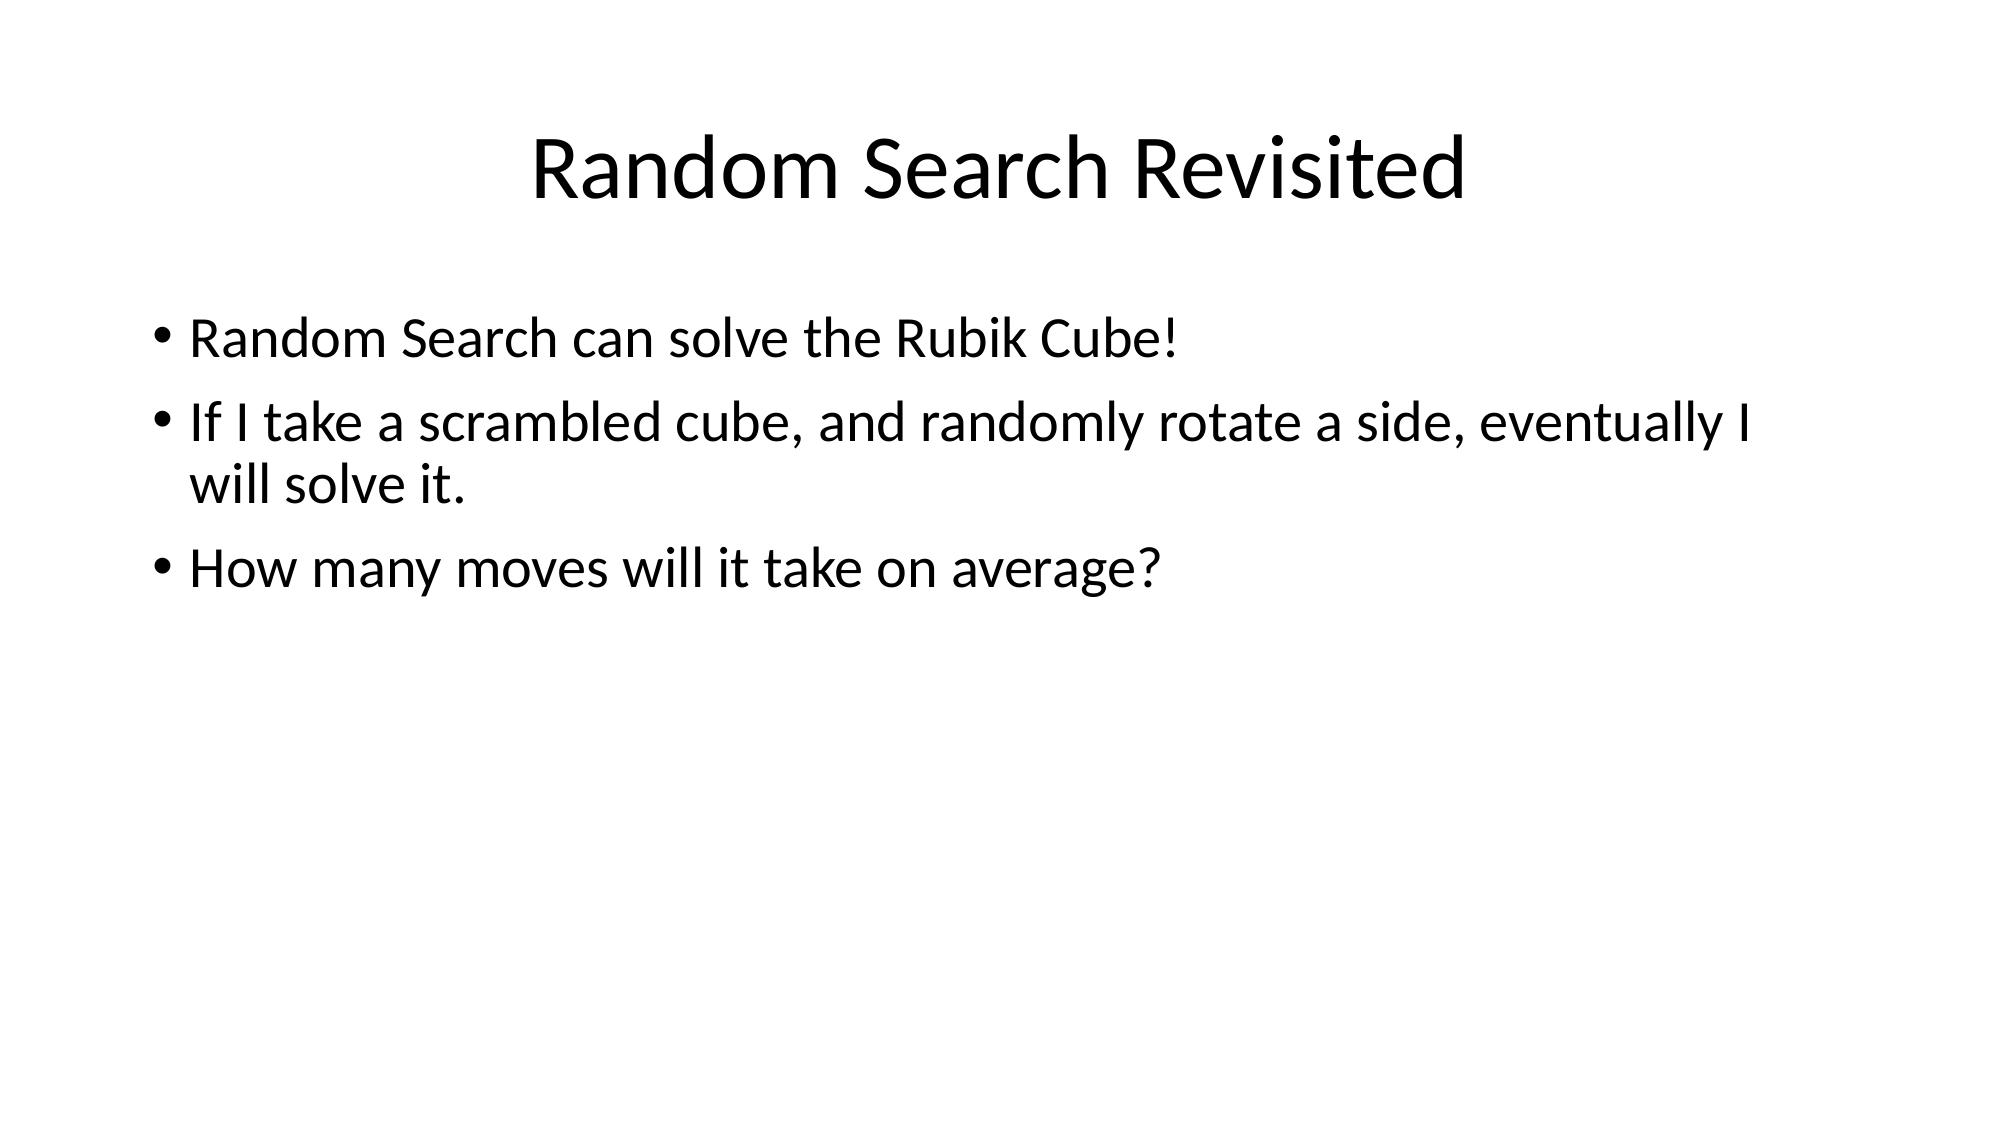

# Random Search Revisited
Random Search can solve the Rubik Cube!
If I take a scrambled cube, and randomly rotate a side, eventually I will solve it.
How many moves will it take on average?